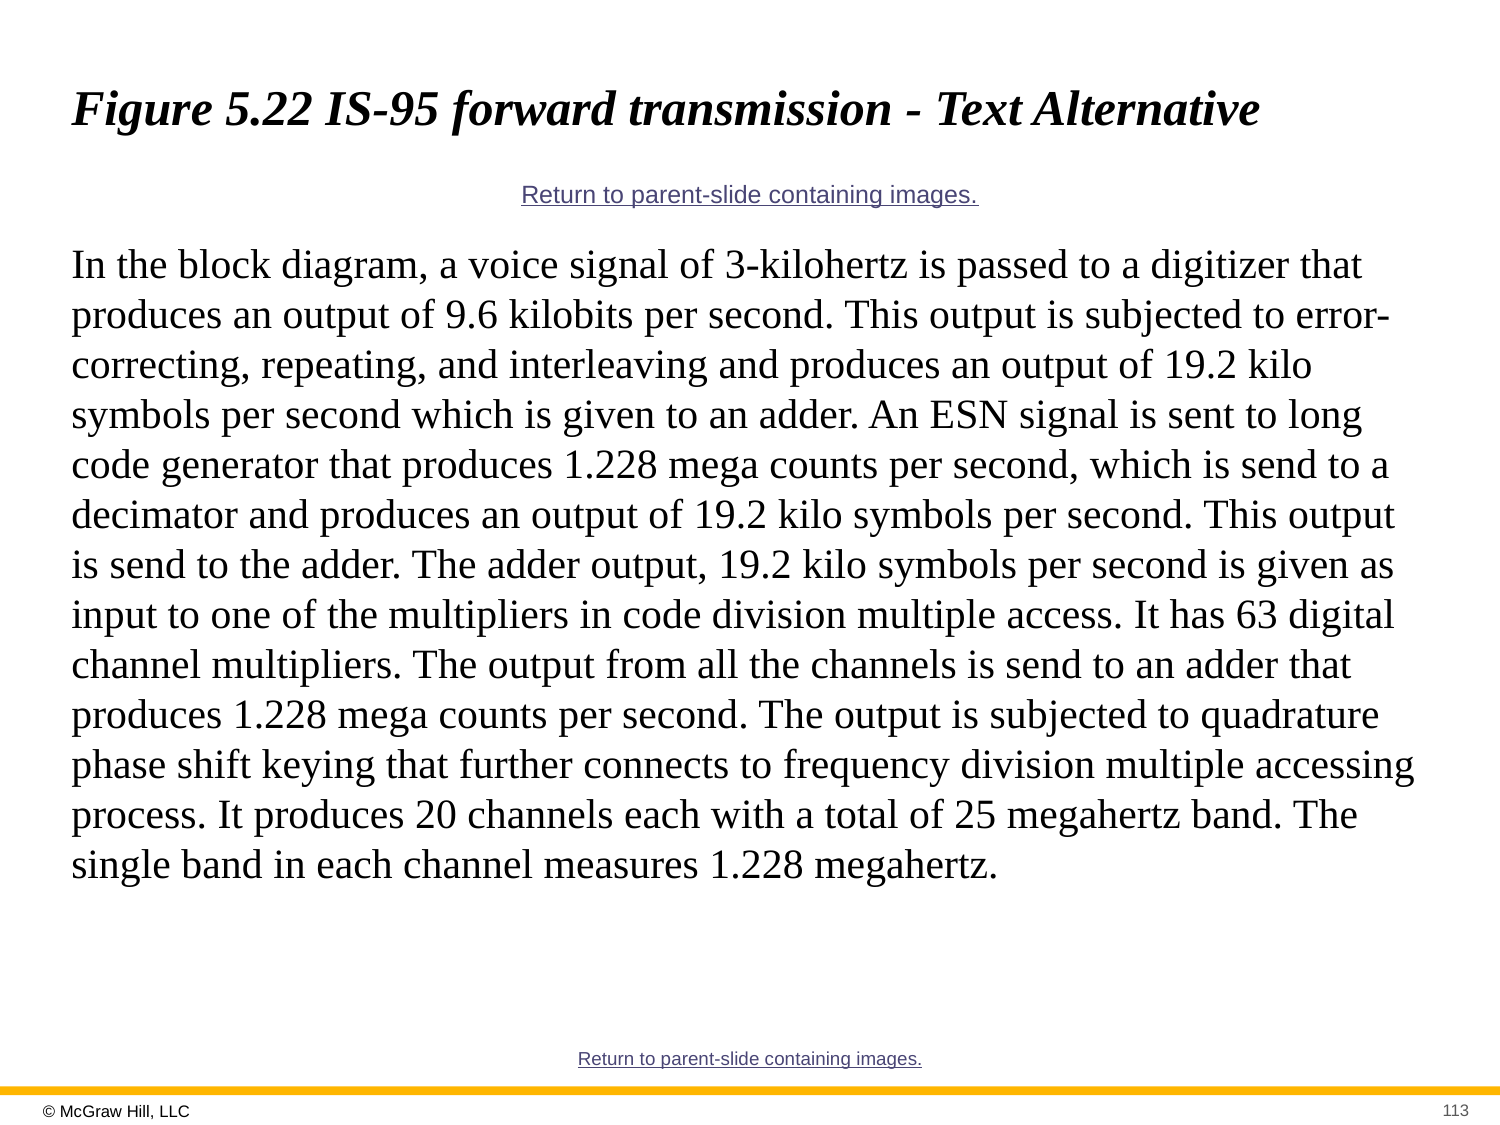

# Figure 5.22 IS-95 forward transmission - Text Alternative
Return to parent-slide containing images.
In the block diagram, a voice signal of 3-kilohertz is passed to a digitizer that produces an output of 9.6 kilobits per second. This output is subjected to error-correcting, repeating, and interleaving and produces an output of 19.2 kilo symbols per second which is given to an adder. An ESN signal is sent to long code generator that produces 1.228 mega counts per second, which is send to a decimator and produces an output of 19.2 kilo symbols per second. This output is send to the adder. The adder output, 19.2 kilo symbols per second is given as input to one of the multipliers in code division multiple access. It has 63 digital channel multipliers. The output from all the channels is send to an adder that produces 1.228 mega counts per second. The output is subjected to quadrature phase shift keying that further connects to frequency division multiple accessing process. It produces 20 channels each with a total of 25 megahertz band. The single band in each channel measures 1.228 megahertz.
Return to parent-slide containing images.
113